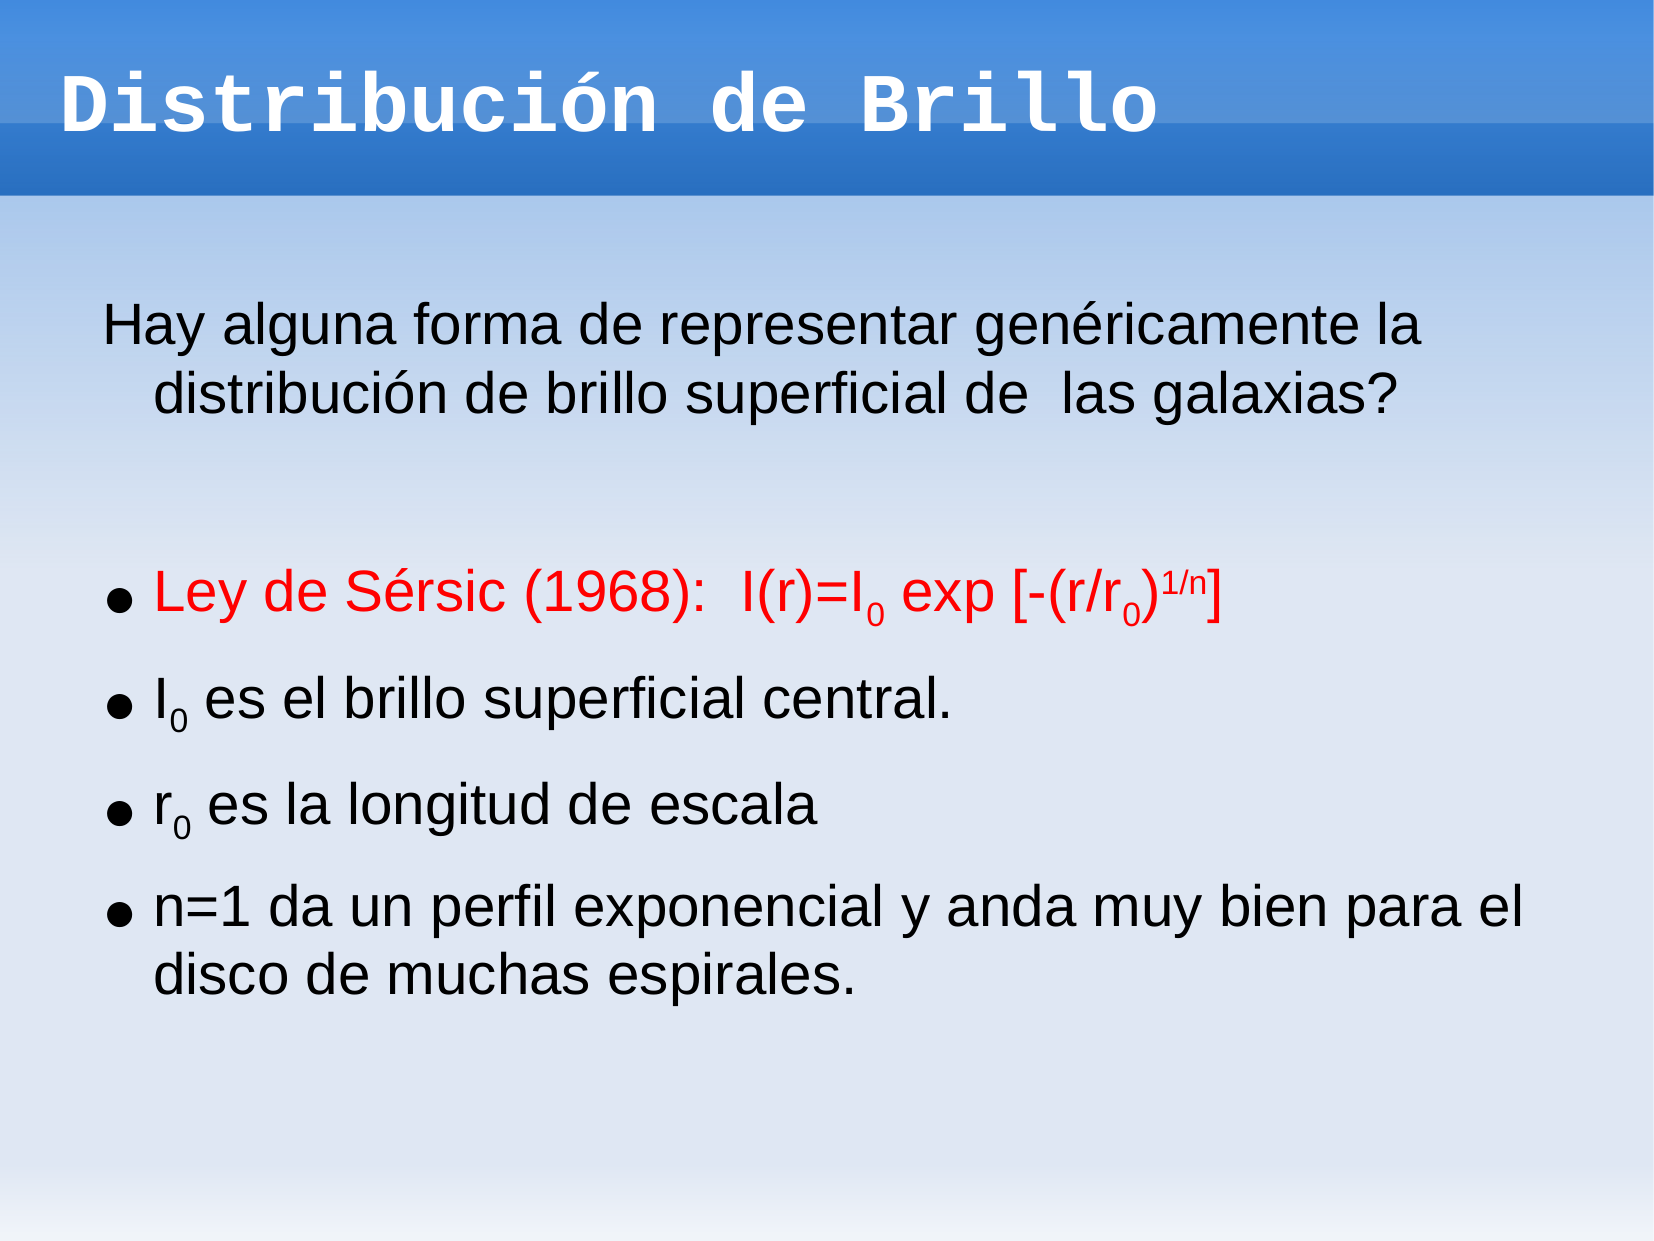

# Distribución de Brillo
Hay alguna forma de representar genéricamente la distribución de brillo superficial de  las galaxias?

Ley de Sérsic (1968):  I(r)=I0 exp [-(r/r0)1/n]
I0 es el brillo superficial central.
r0 es la longitud de escala
n=1 da un perfil exponencial y anda muy bien para el disco de muchas espirales.